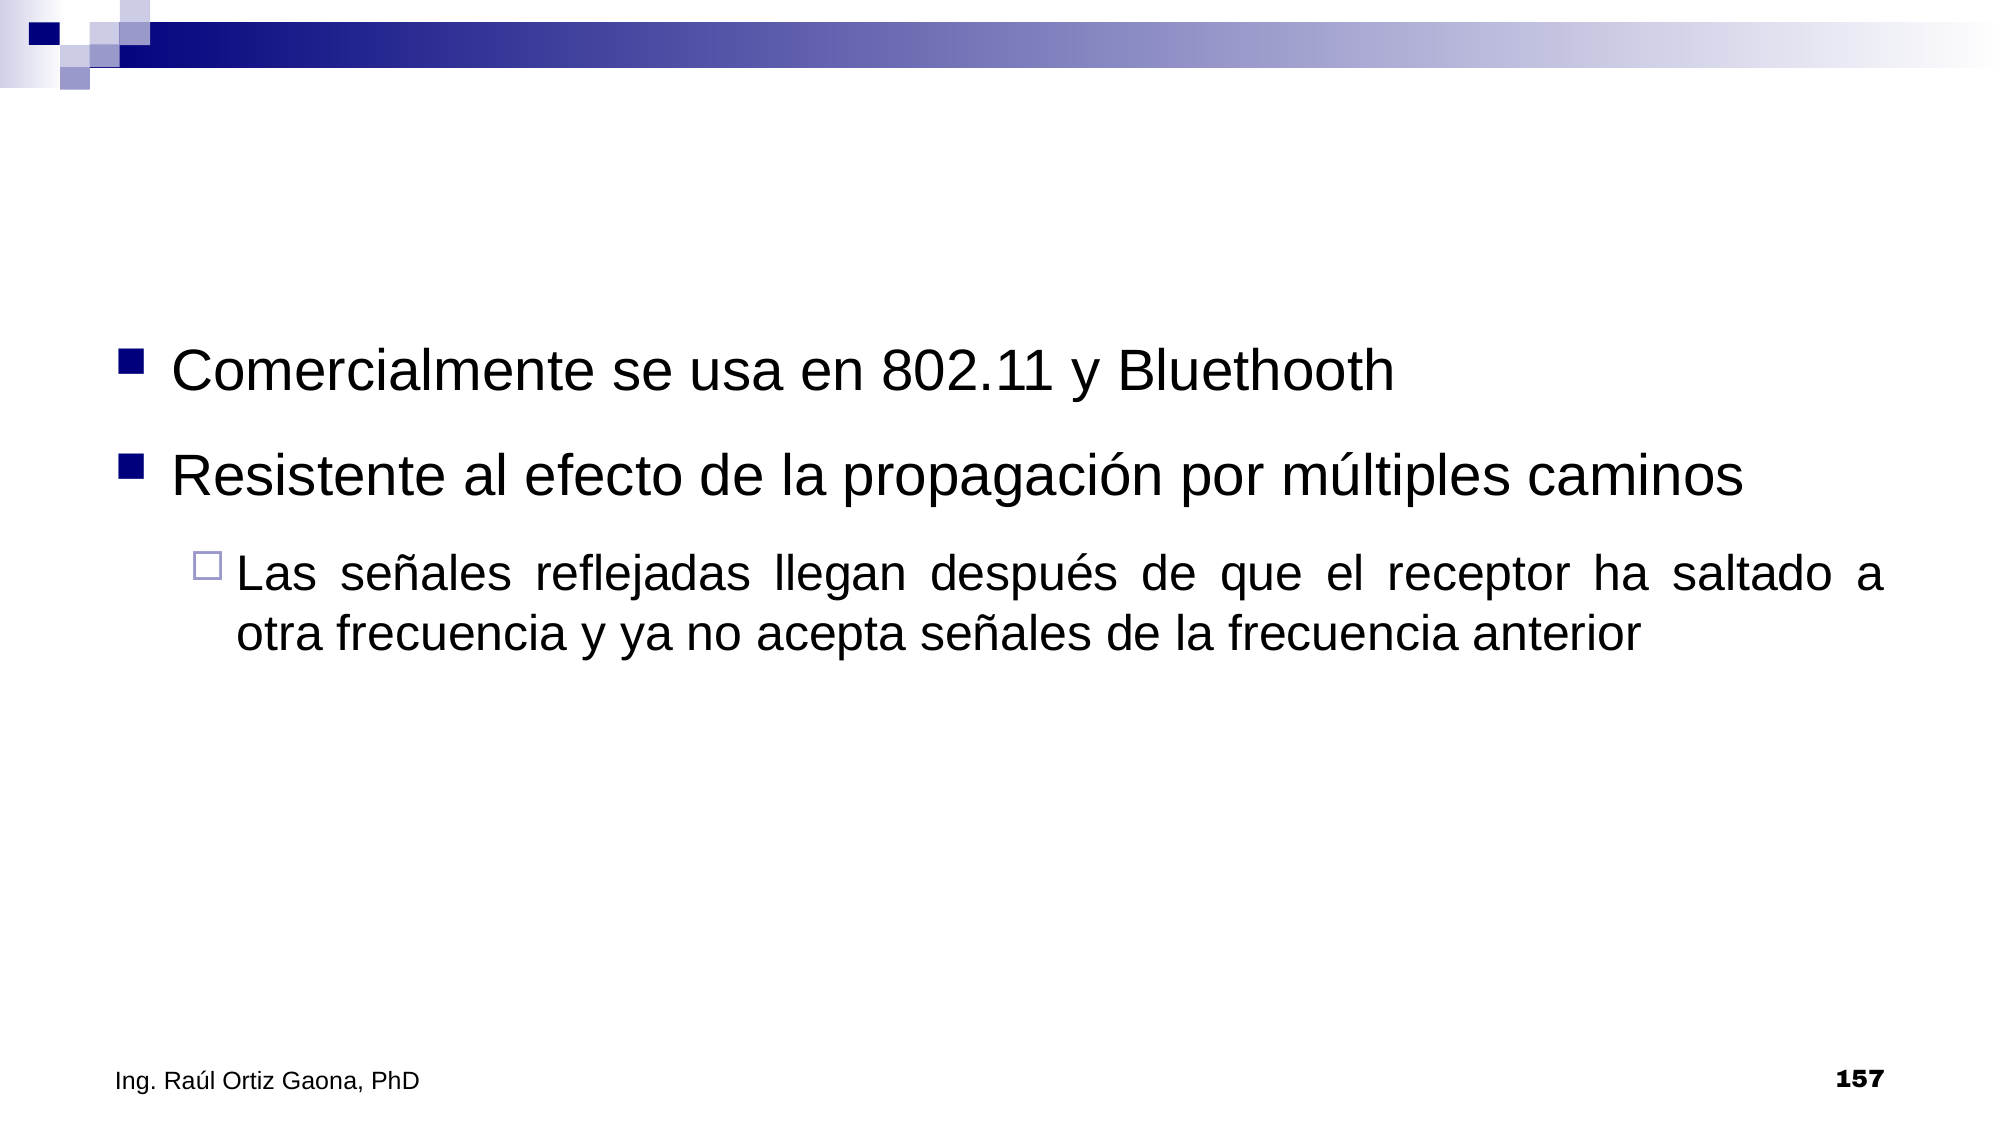

#
Comercialmente se usa en 802.11 y Bluethooth
Resistente al efecto de la propagación por múltiples caminos
Las señales reflejadas llegan después de que el receptor ha saltado a otra frecuencia y ya no acepta señales de la frecuencia anterior
Ing. Raúl Ortiz Gaona, PhD
157